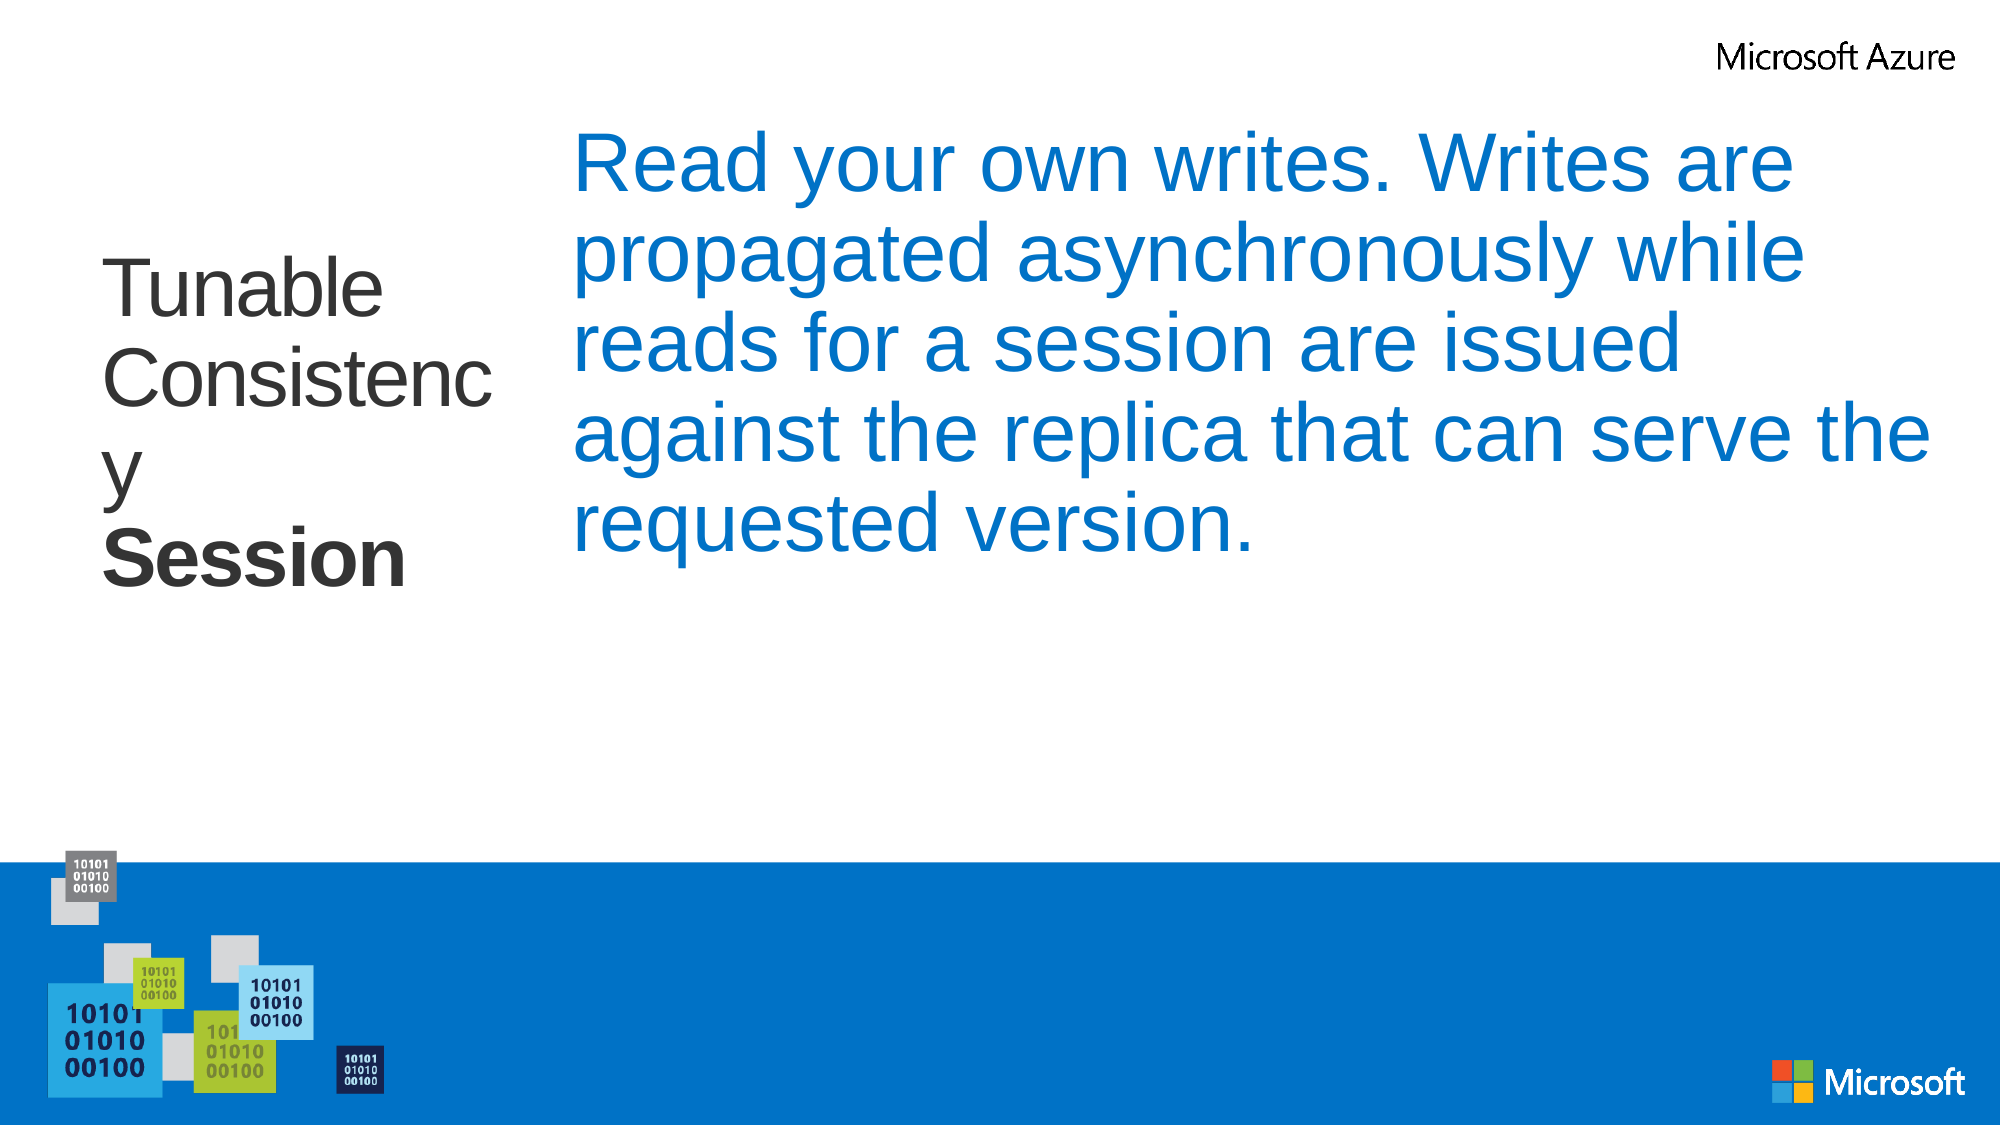

Read your own writes. Writes are propagated asynchronously while reads for a session are issued against the replica that can serve the requested version.
# Tunable Consistency Session